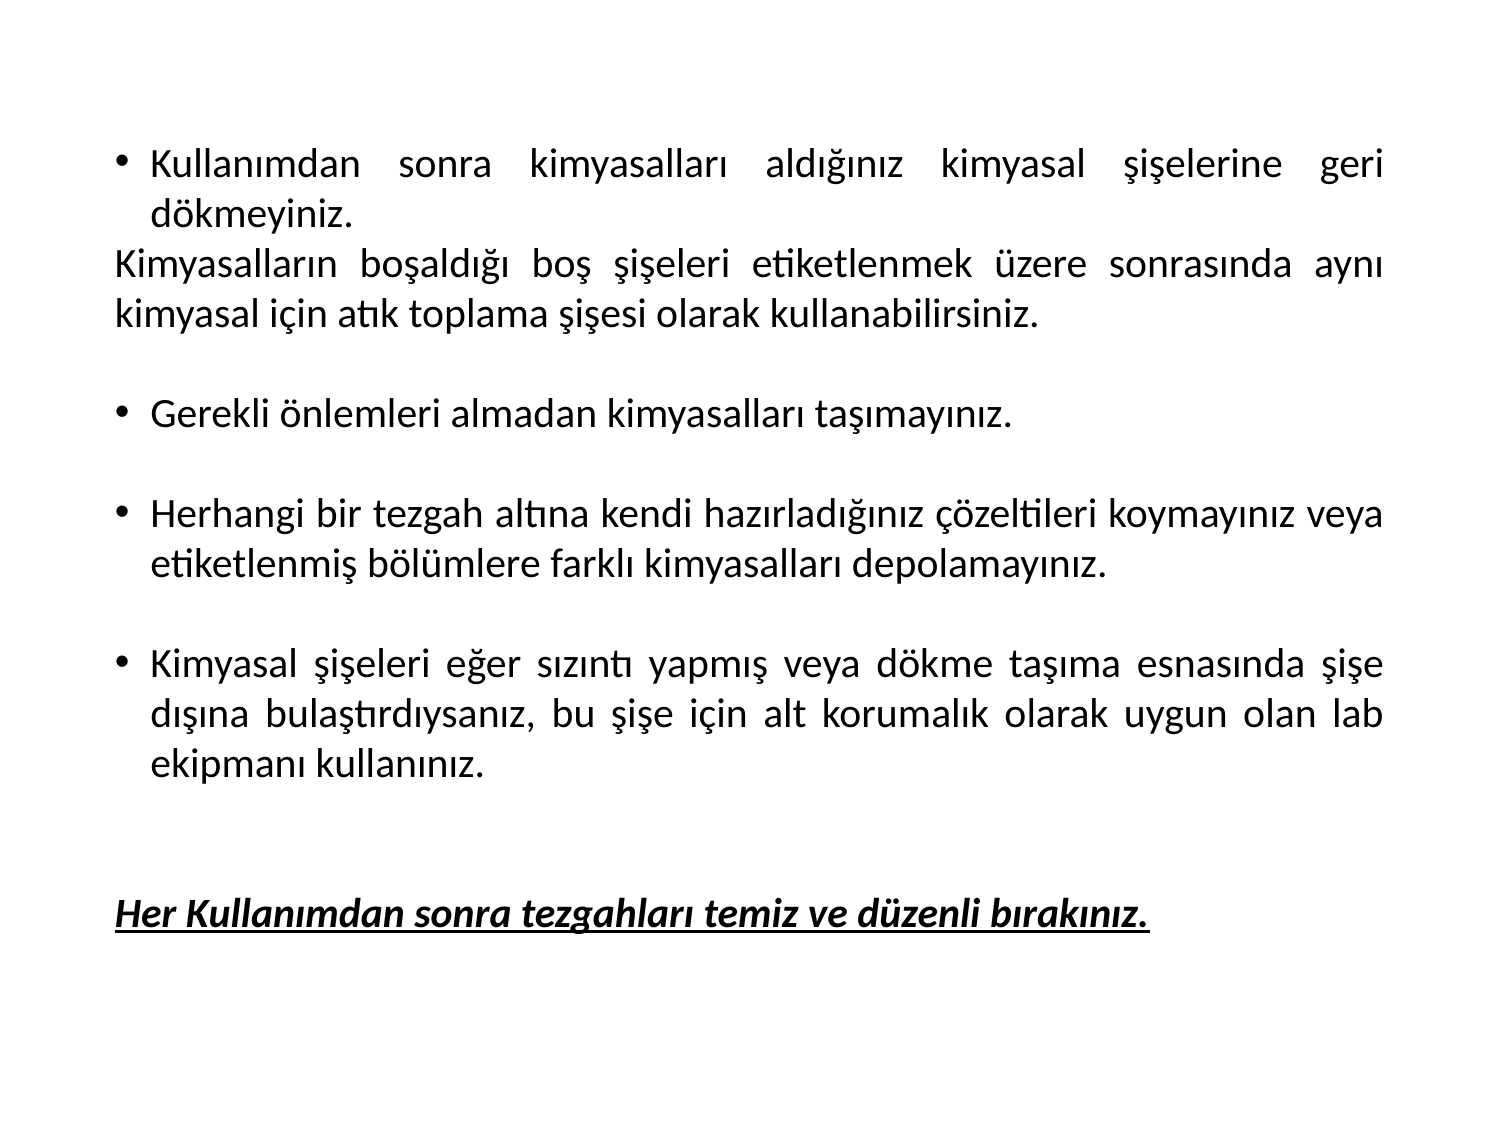

Kullanımdan sonra kimyasalları aldığınız kimyasal şişelerine geri dökmeyiniz.
Kimyasalların boşaldığı boş şişeleri etiketlenmek üzere sonrasında aynı kimyasal için atık toplama şişesi olarak kullanabilirsiniz.

Gerekli önlemleri almadan kimyasalları taşımayınız.

Herhangi bir tezgah altına kendi hazırladığınız çözeltileri koymayınız veya etiketlenmiş bölümlere farklı kimyasalları depolamayınız.

Kimyasal şişeleri eğer sızıntı yapmış veya dökme taşıma esnasında şişe dışına bulaştırdıysanız, bu şişe için alt korumalık olarak uygun olan lab ekipmanı kullanınız.

Her Kullanımdan sonra tezgahları temiz ve düzenli bırakınız.